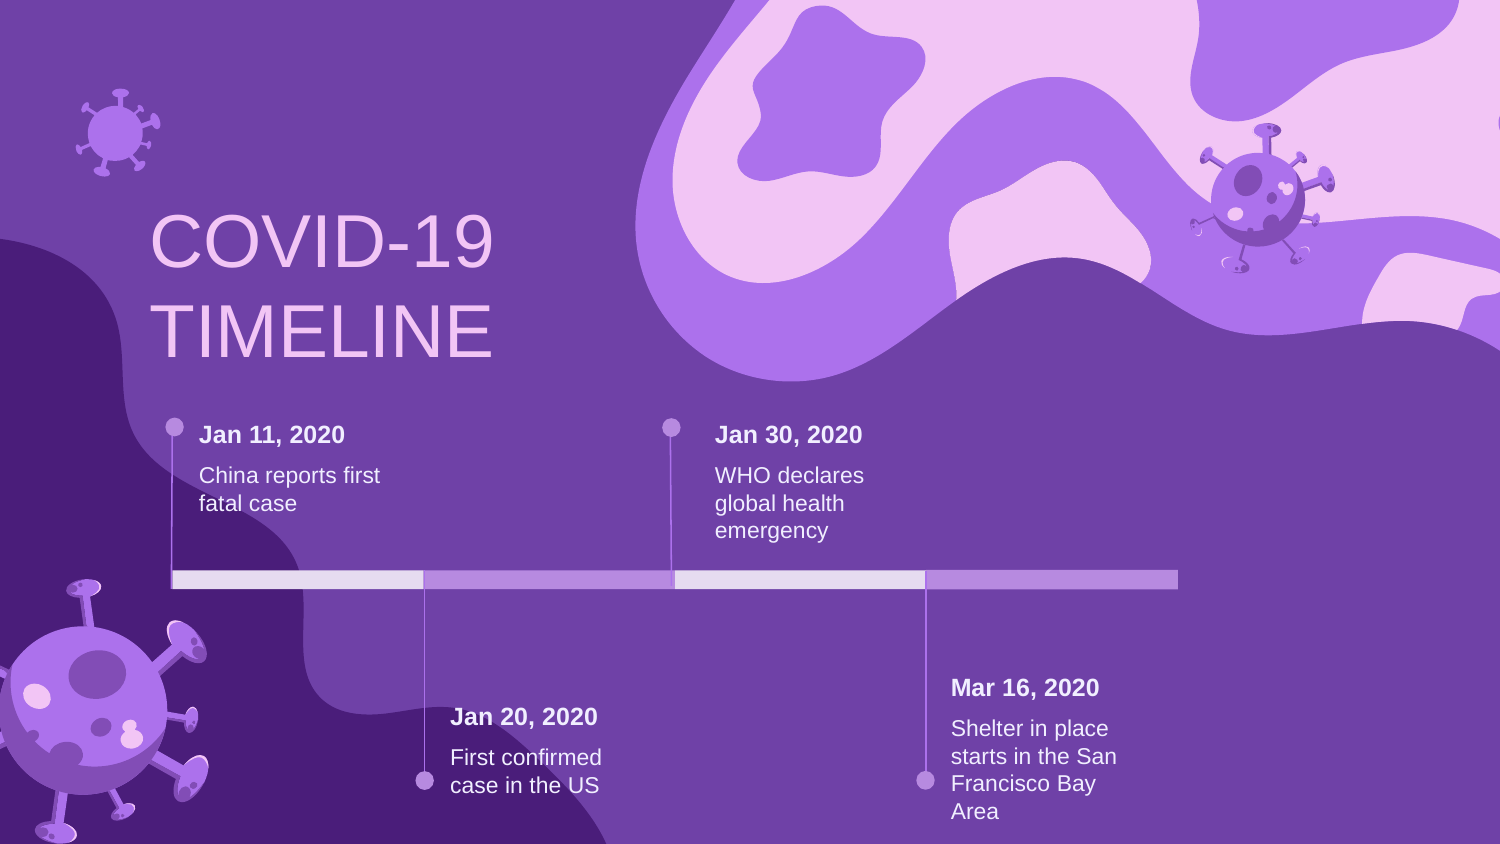

# COVID-19 TIMELINE
Jan 11, 2020
China reports first fatal case
Jan 30, 2020
WHO declares global health emergency

Mar 16, 2020
Shelter in place starts in the San Francisco Bay Area
Jan 20, 2020
First confirmed case in the US